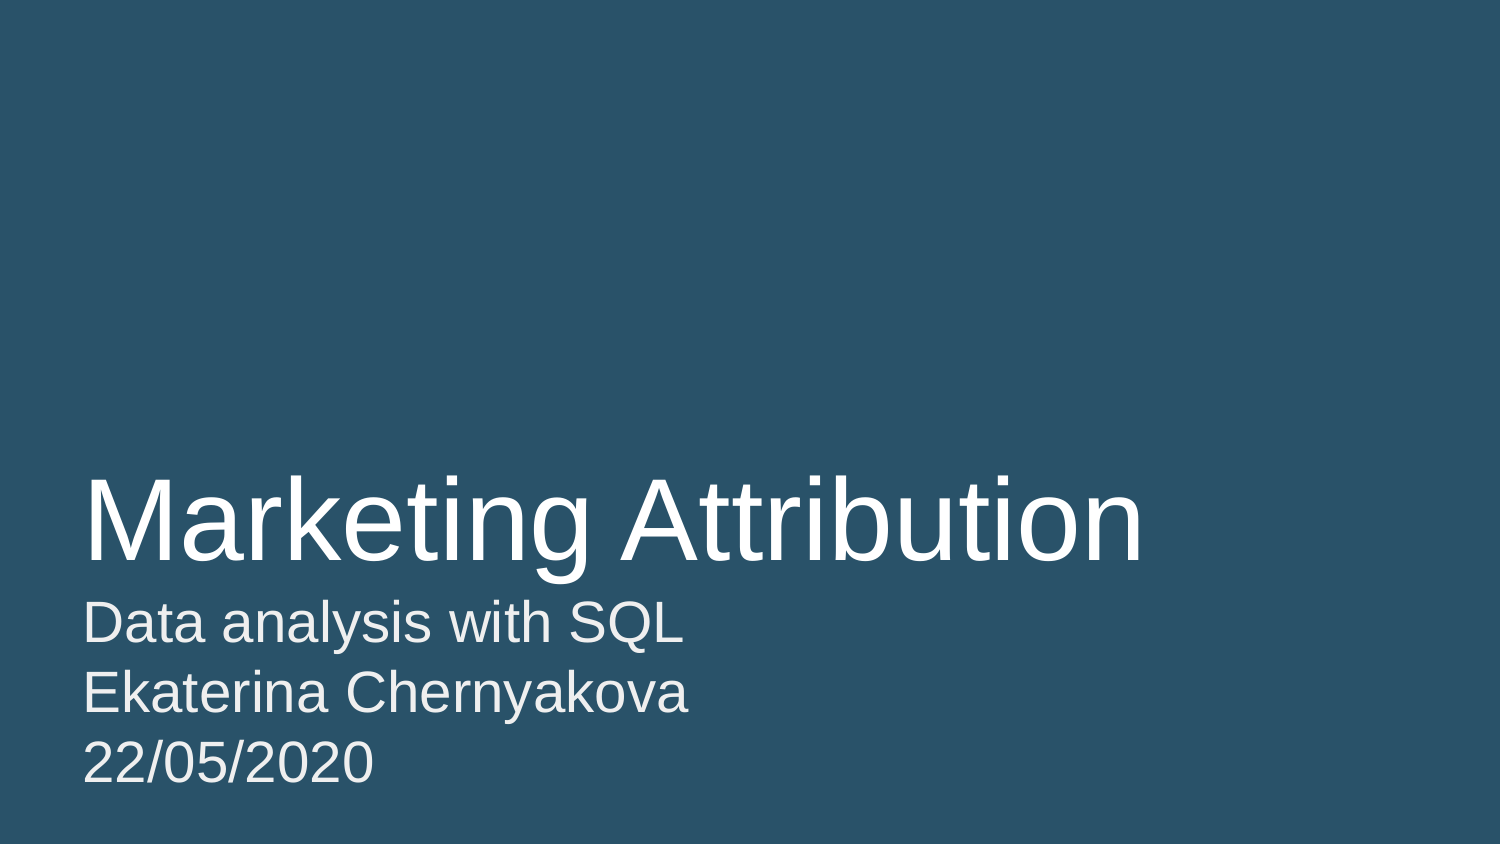

Marketing Attribution
Data analysis with SQL
Ekaterina Chernyakova
22/05/2020